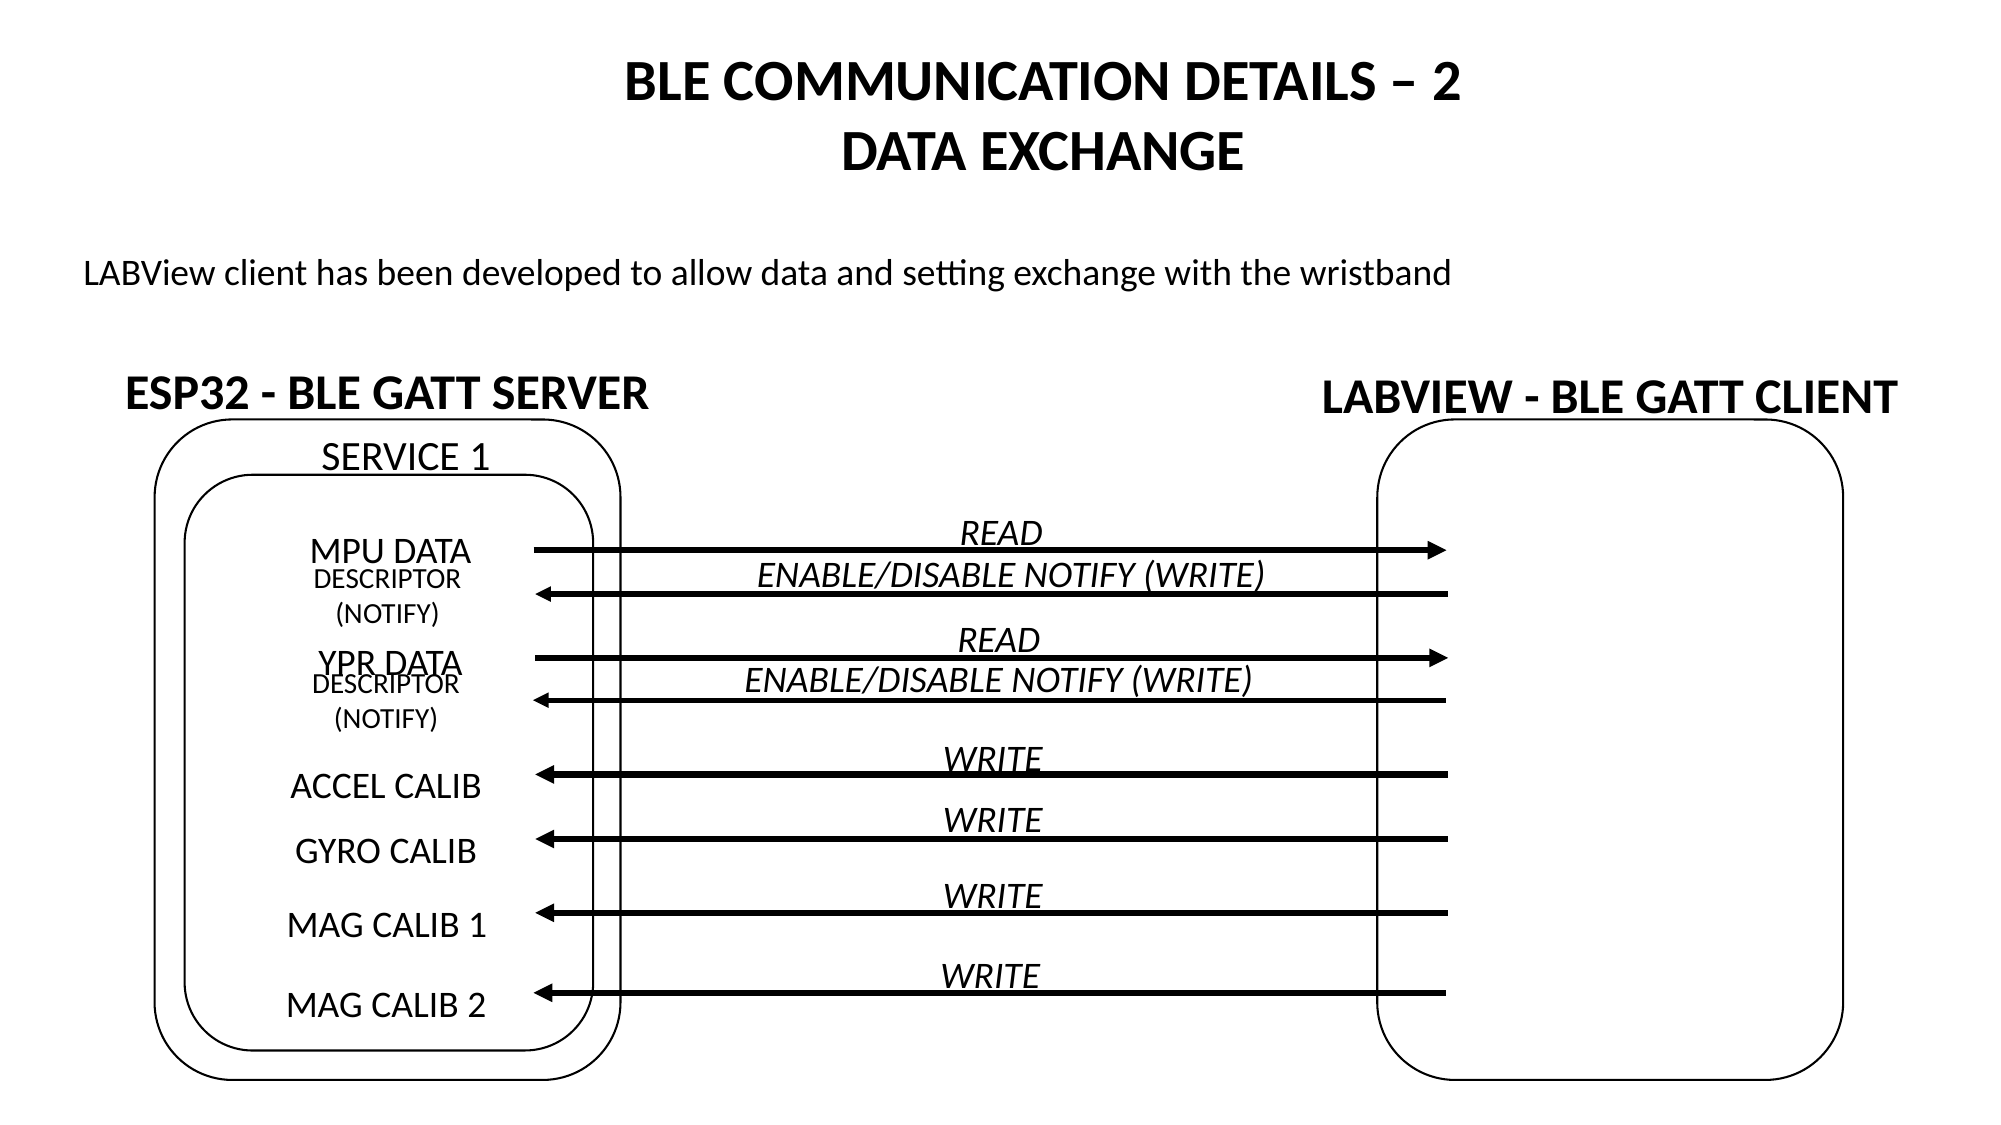

BLE COMMUNICATION DETAILS – 2
DATA EXCHANGE
LABView client has been developed to allow data and setting exchange with the wristband
ESP32 - BLE GATT SERVER

LABVIEW - BLE GATT CLIENT

SERVICE 1

READ
MPU DATA
ENABLE/DISABLE NOTIFY (WRITE)
DESCRIPTOR
(NOTIFY)
READ
YPR DATA
ENABLE/DISABLE NOTIFY (WRITE)
DESCRIPTOR
(NOTIFY)
WRITE
ACCEL CALIB
WRITE
GYRO CALIB
WRITE
MAG CALIB 1
WRITE
MAG CALIB 2